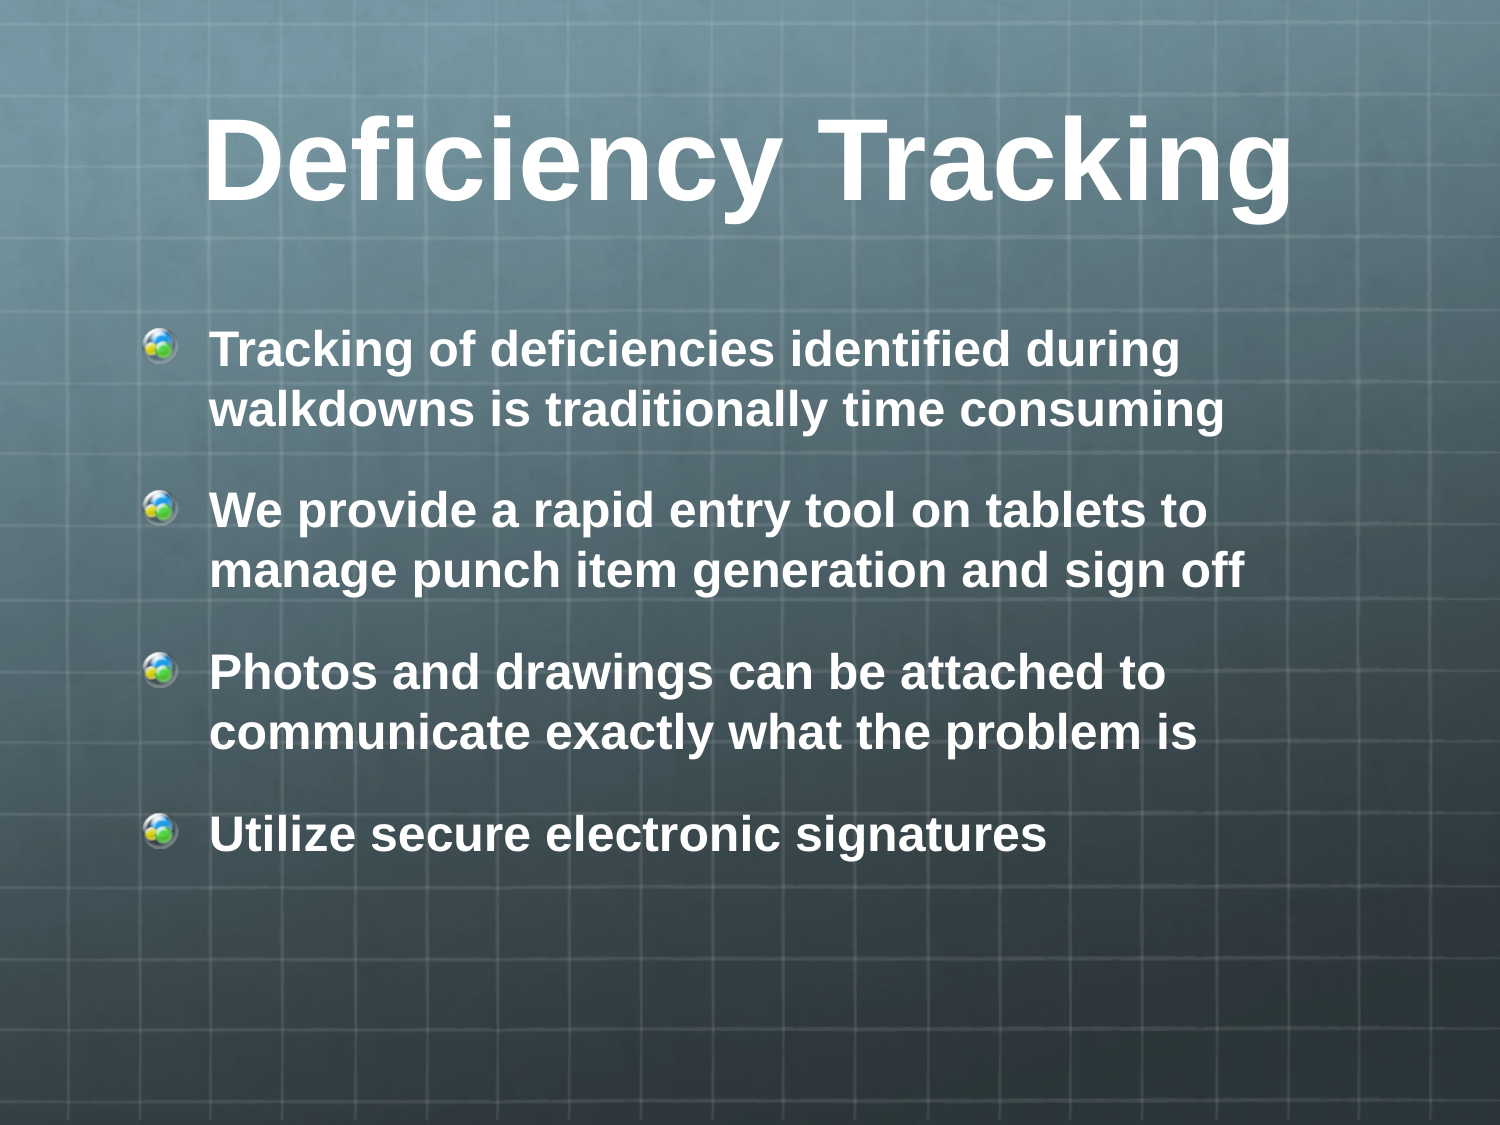

# Deficiency Tracking
Tracking of deficiencies identified during walkdowns is traditionally time consuming
We provide a rapid entry tool on tablets to manage punch item generation and sign off
Photos and drawings can be attached to communicate exactly what the problem is
Utilize secure electronic signatures